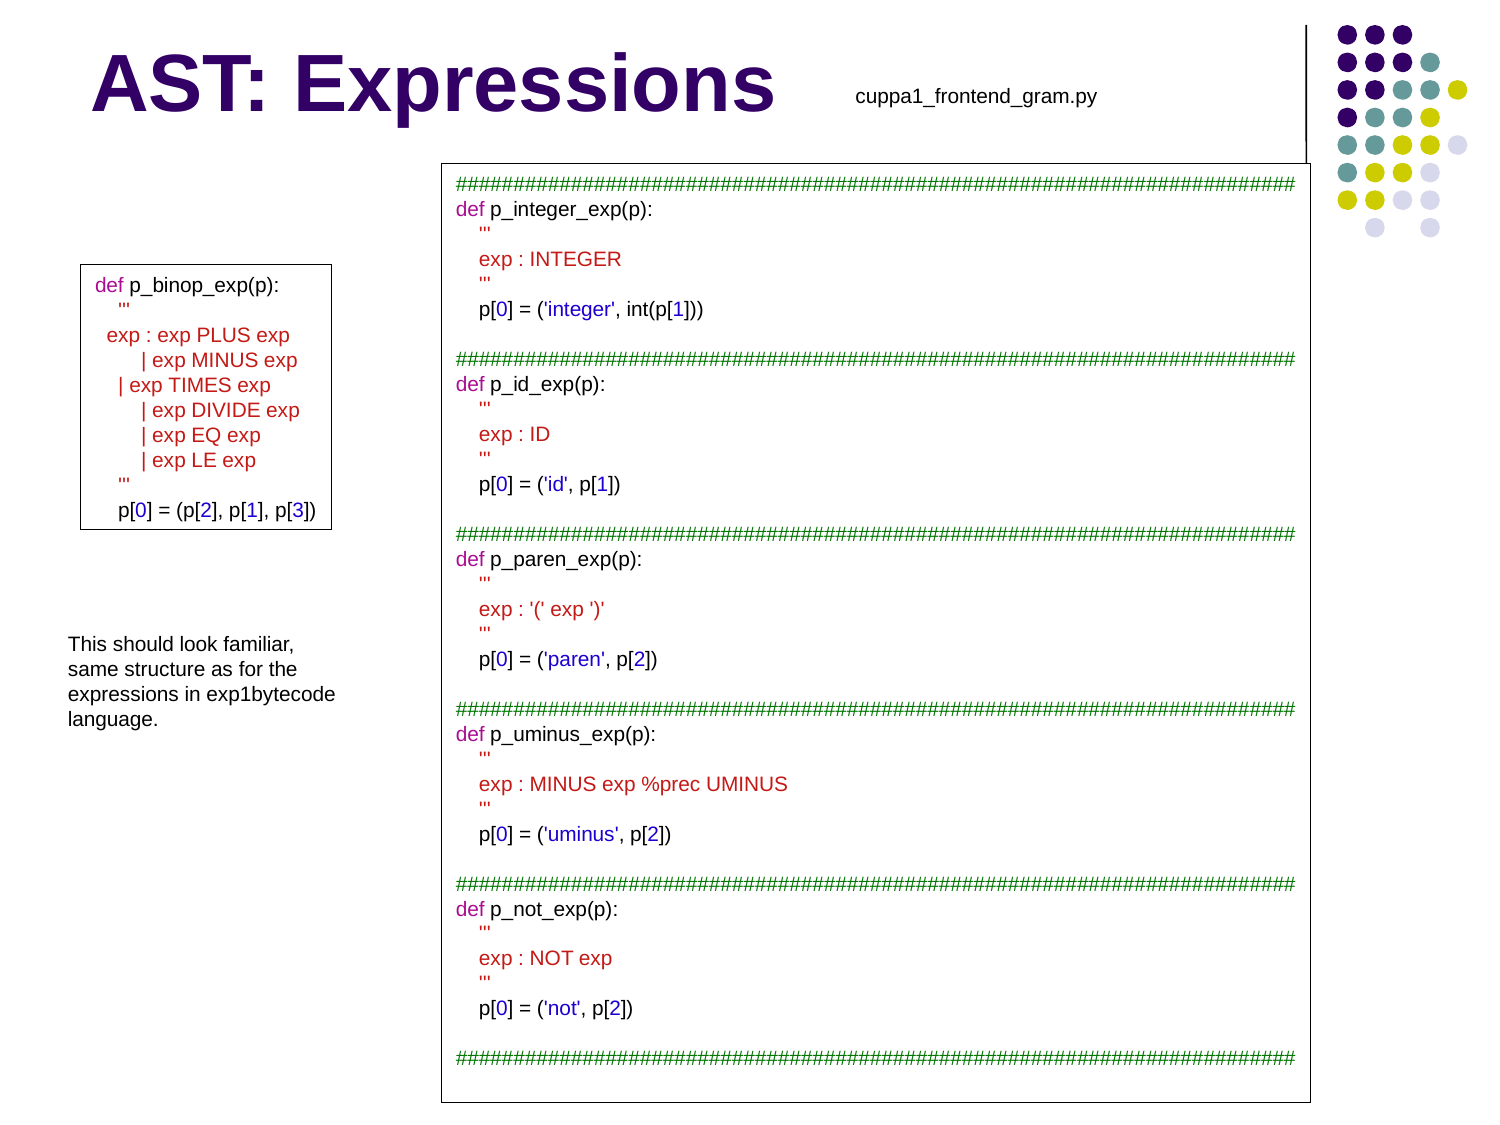

# AST: Expressions
cuppa1_frontend_gram.py
#########################################################################
def p_integer_exp(p):
    '''
    exp : INTEGER
    '''
    p[0] = ('integer', int(p[1]))

#########################################################################
def p_id_exp(p):
    '''
    exp : ID
    '''
    p[0] = ('id', p[1])

#########################################################################
def p_paren_exp(p):
    '''
    exp : '(' exp ')'
    '''
    p[0] = ('paren', p[2])

#########################################################################
def p_uminus_exp(p):
    '''
    exp : MINUS exp %prec UMINUS
    '''
    p[0] = ('uminus', p[2])

#########################################################################
def p_not_exp(p):
    '''
    exp : NOT exp
    '''
    p[0] = ('not', p[2])

#########################################################################

def p_binop_exp(p):
    '''
  exp : exp PLUS exp
        | exp MINUS exp
    | exp TIMES exp
        | exp DIVIDE exp
        | exp EQ exp
        | exp LE exp
    '''
    p[0] = (p[2], p[1], p[3])
This should look familiar,
same structure as for the
expressions in exp1bytecode
language.